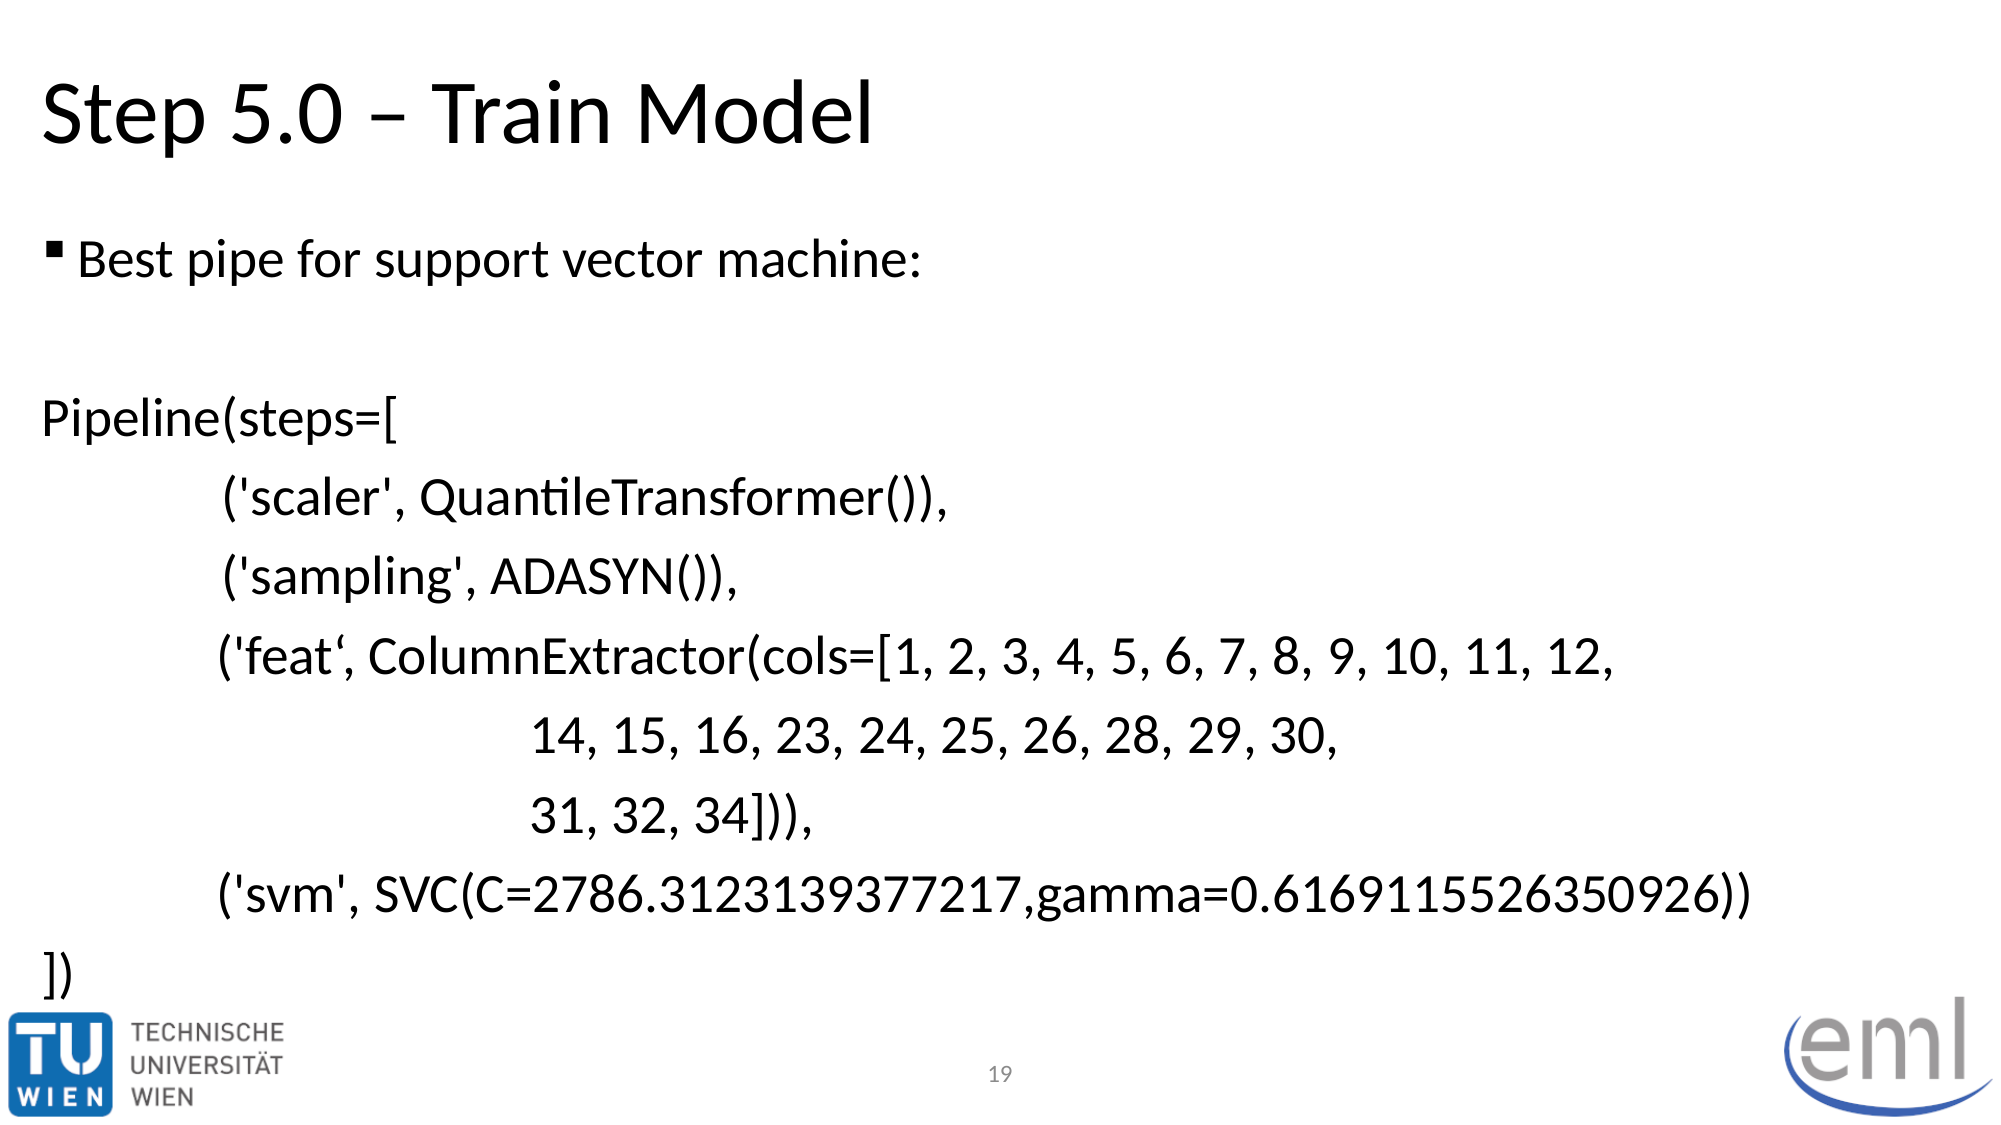

# Step 5.0 – Train Model
Best pipe for support vector machine:

Pipeline(steps=[
	   ('scaler', QuantileTransformer()),
	   ('sampling', ADASYN()),
              ('feat‘, ColumnExtractor(cols=[1, 2, 3, 4, 5, 6, 7, 8, 9, 10, 11, 12,
                                       14, 15, 16, 23, 24, 25, 26, 28, 29, 30,
                                       31, 32, 34])),
              ('svm', SVC(C=2786.3123139377217,gamma=0.6169115526350926))
])
19